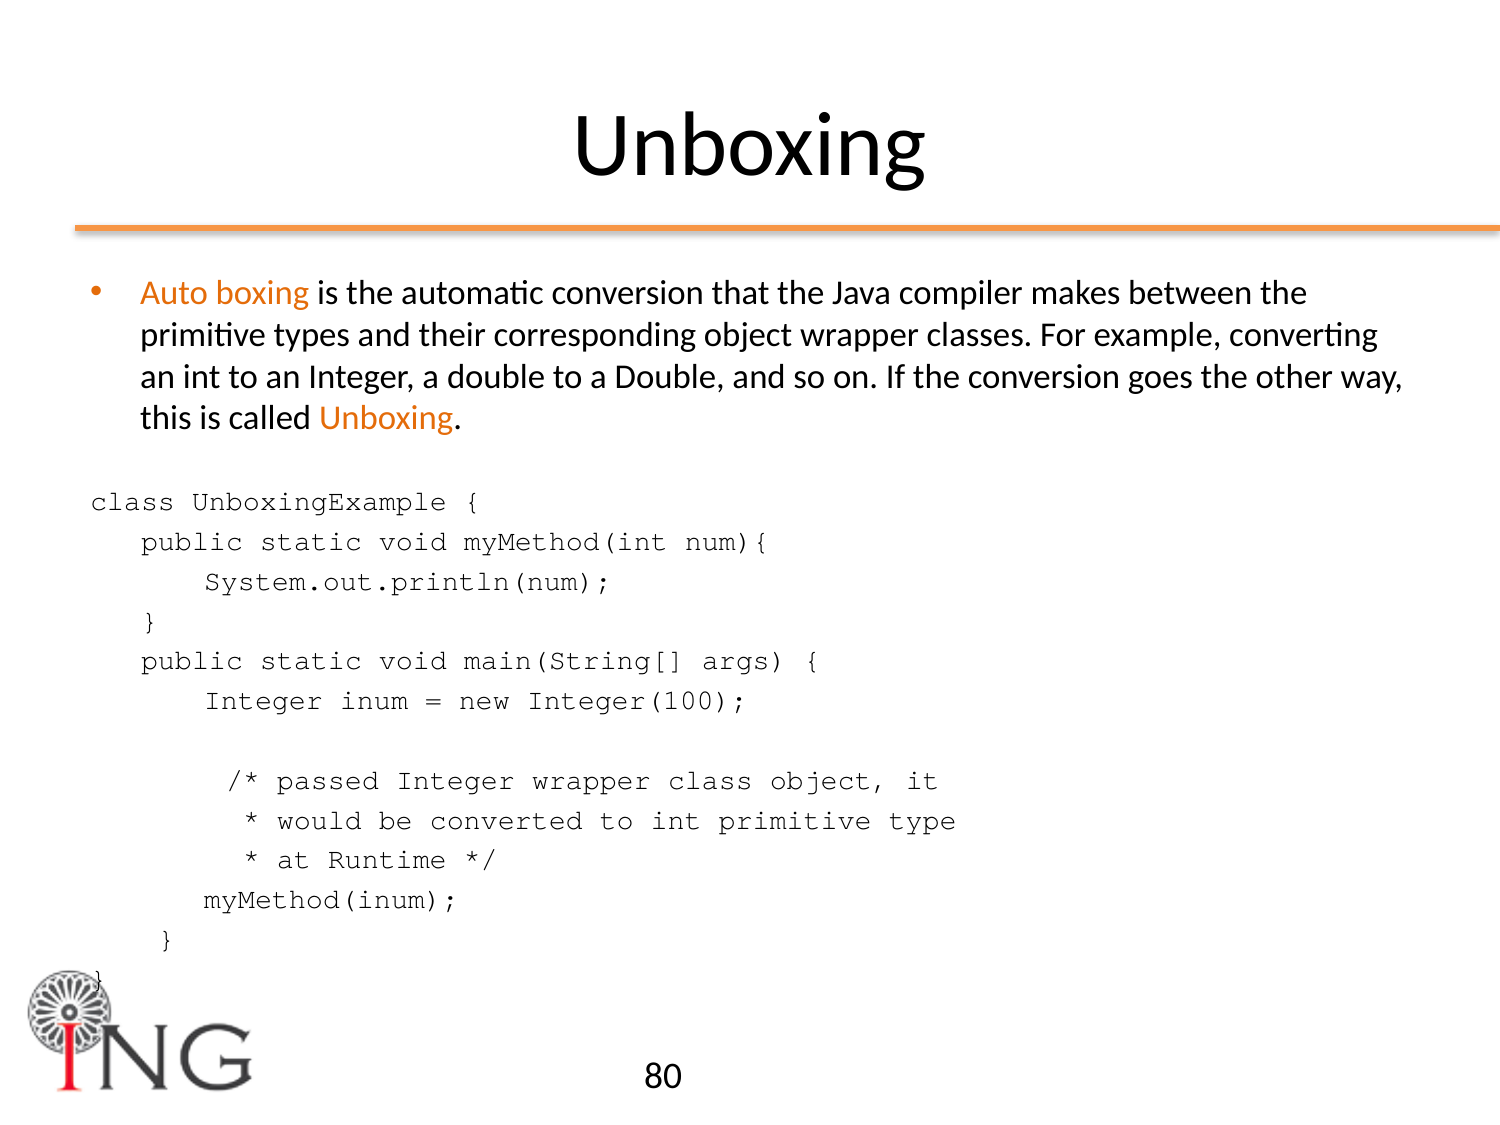

# Unboxing
Auto boxing is the automatic conversion that the Java compiler makes between the primitive types and their corresponding object wrapper classes. For example, converting an int to an Integer, a double to a Double, and so on. If the conversion goes the other way, this is called Unboxing.

class UnboxingExample {
   public static void myMethod(int num){
		System.out.println(num);
   }
   public static void main(String[] args) {
    	Integer inum = new Integer(100);

        /* passed Integer wrapper class object, it
         * would be converted to int primitive type
         * at Runtime */
    	myMethod(inum);
    }
}
80